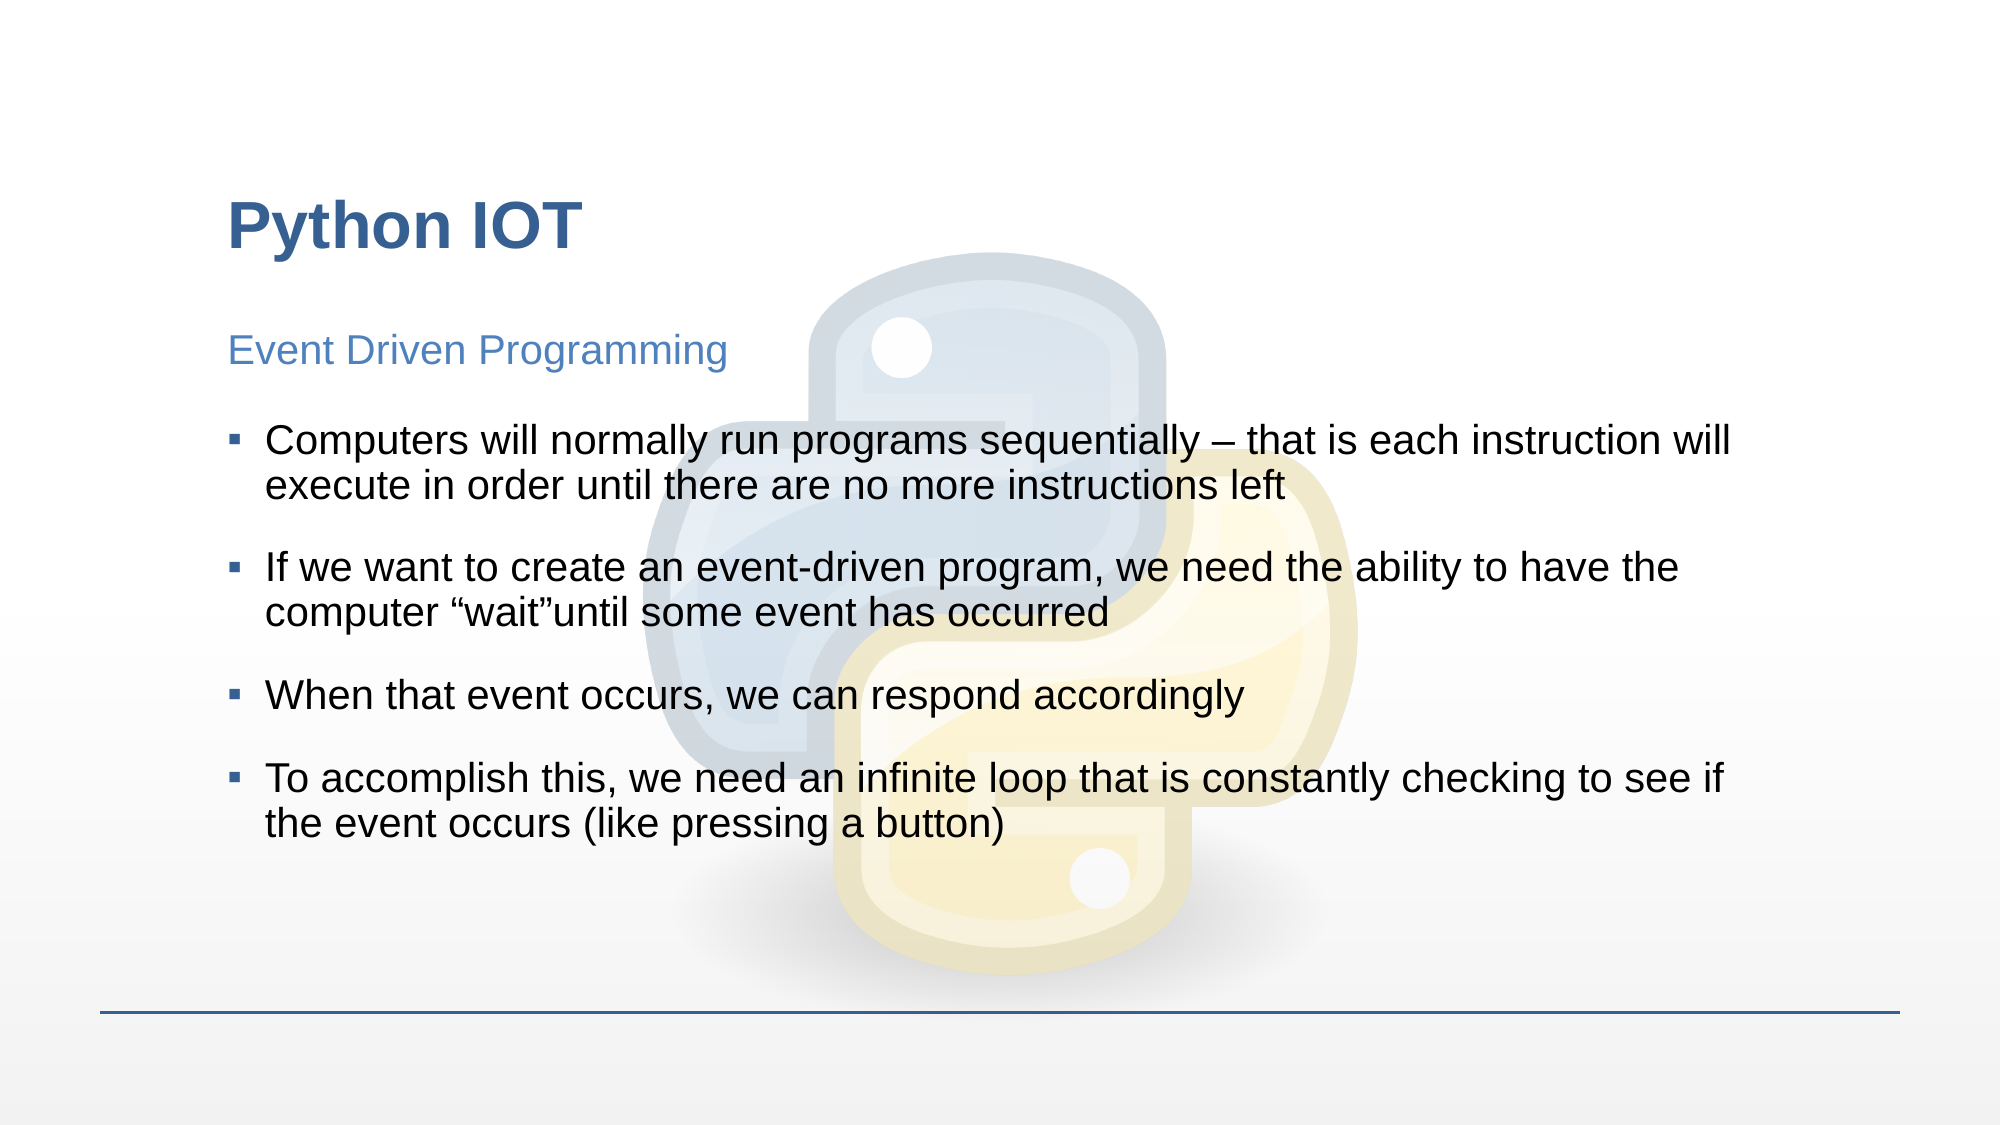

# Python IOT
Event Driven Programming
Computers will normally run programs sequentially – that is each instruction will execute in order until there are no more instructions left
If we want to create an event-driven program, we need the ability to have the computer “wait”until some event has occurred
When that event occurs, we can respond accordingly
To accomplish this, we need an infinite loop that is constantly checking to see if the event occurs (like pressing a button)